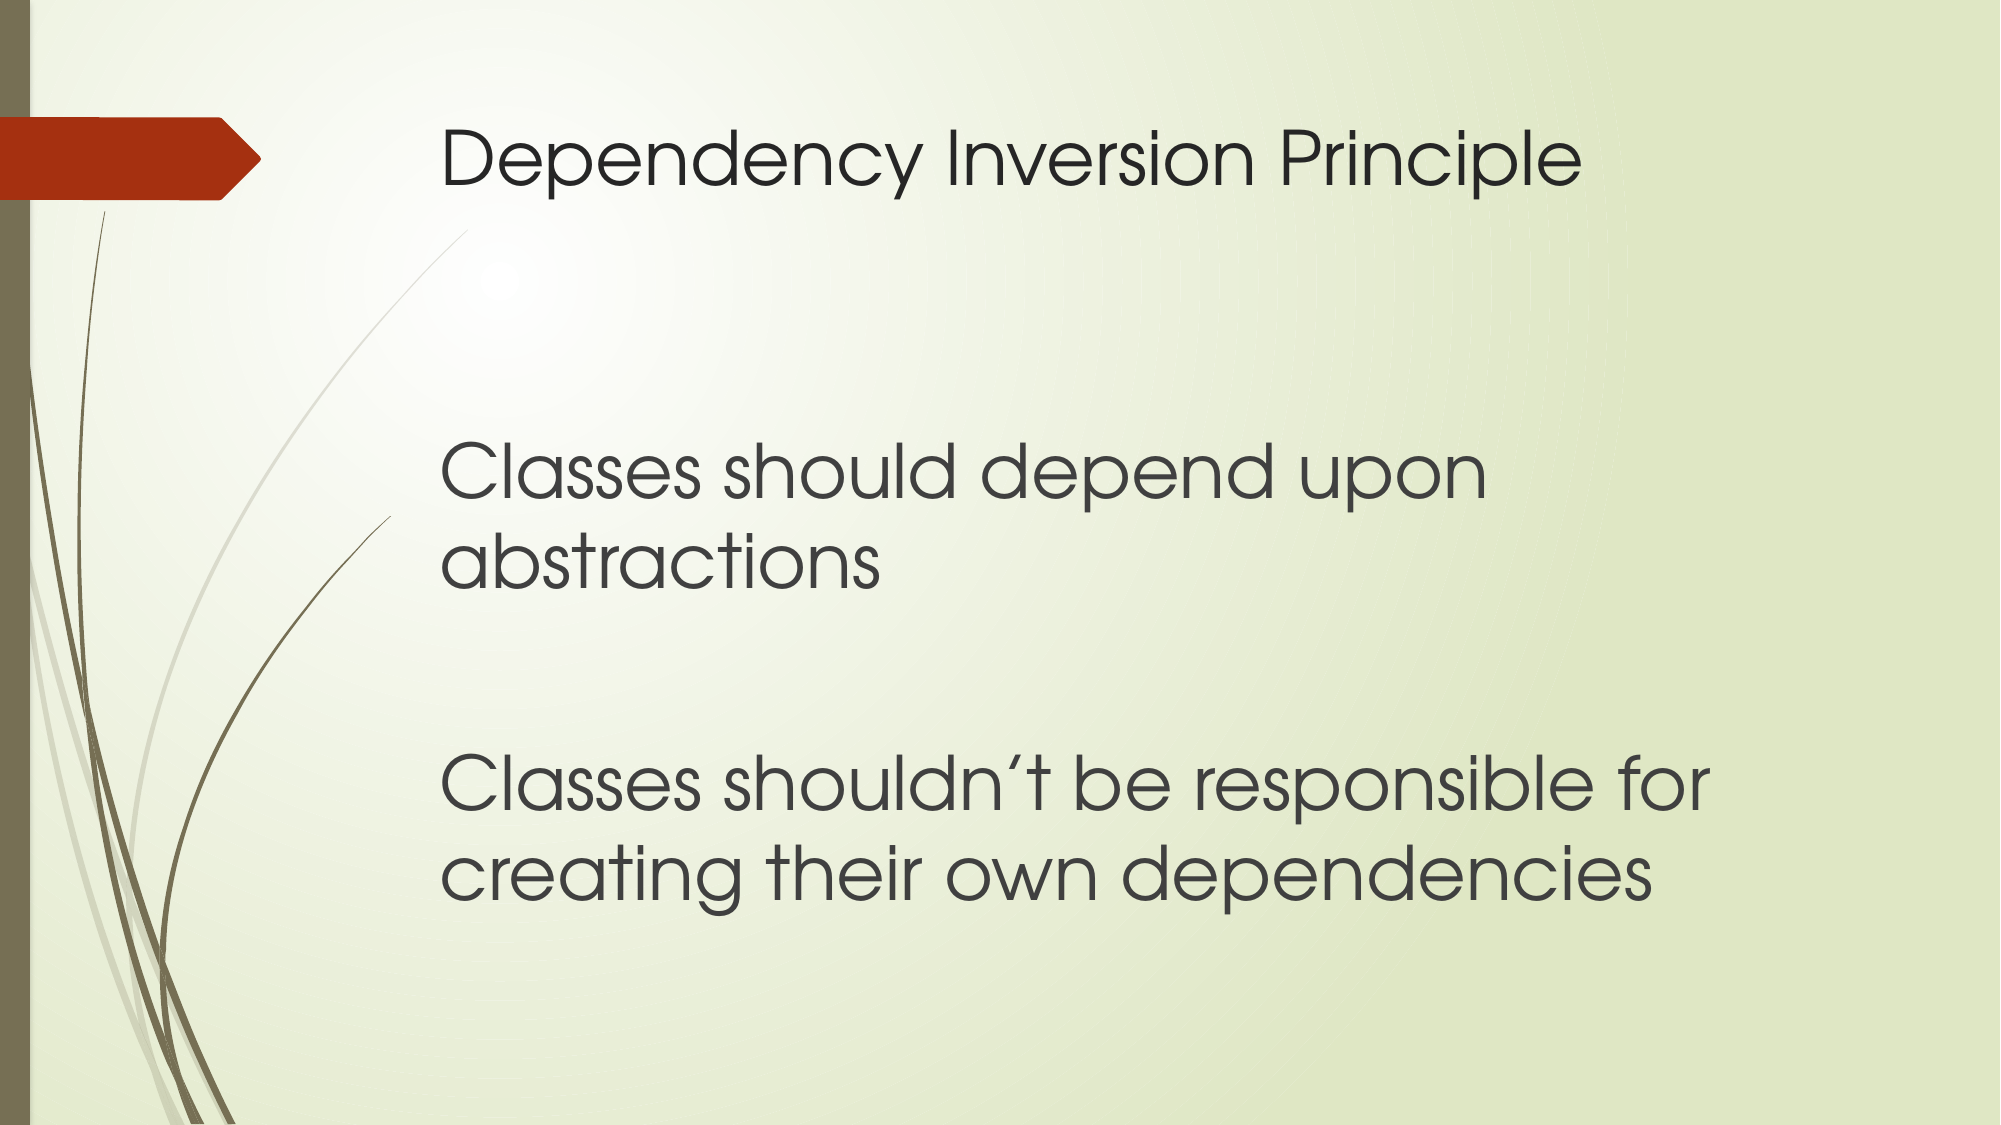

# Dependency Inversion Principle

Classes should depend upon abstractions

Classes shouldn’t be responsible for creating their own dependencies